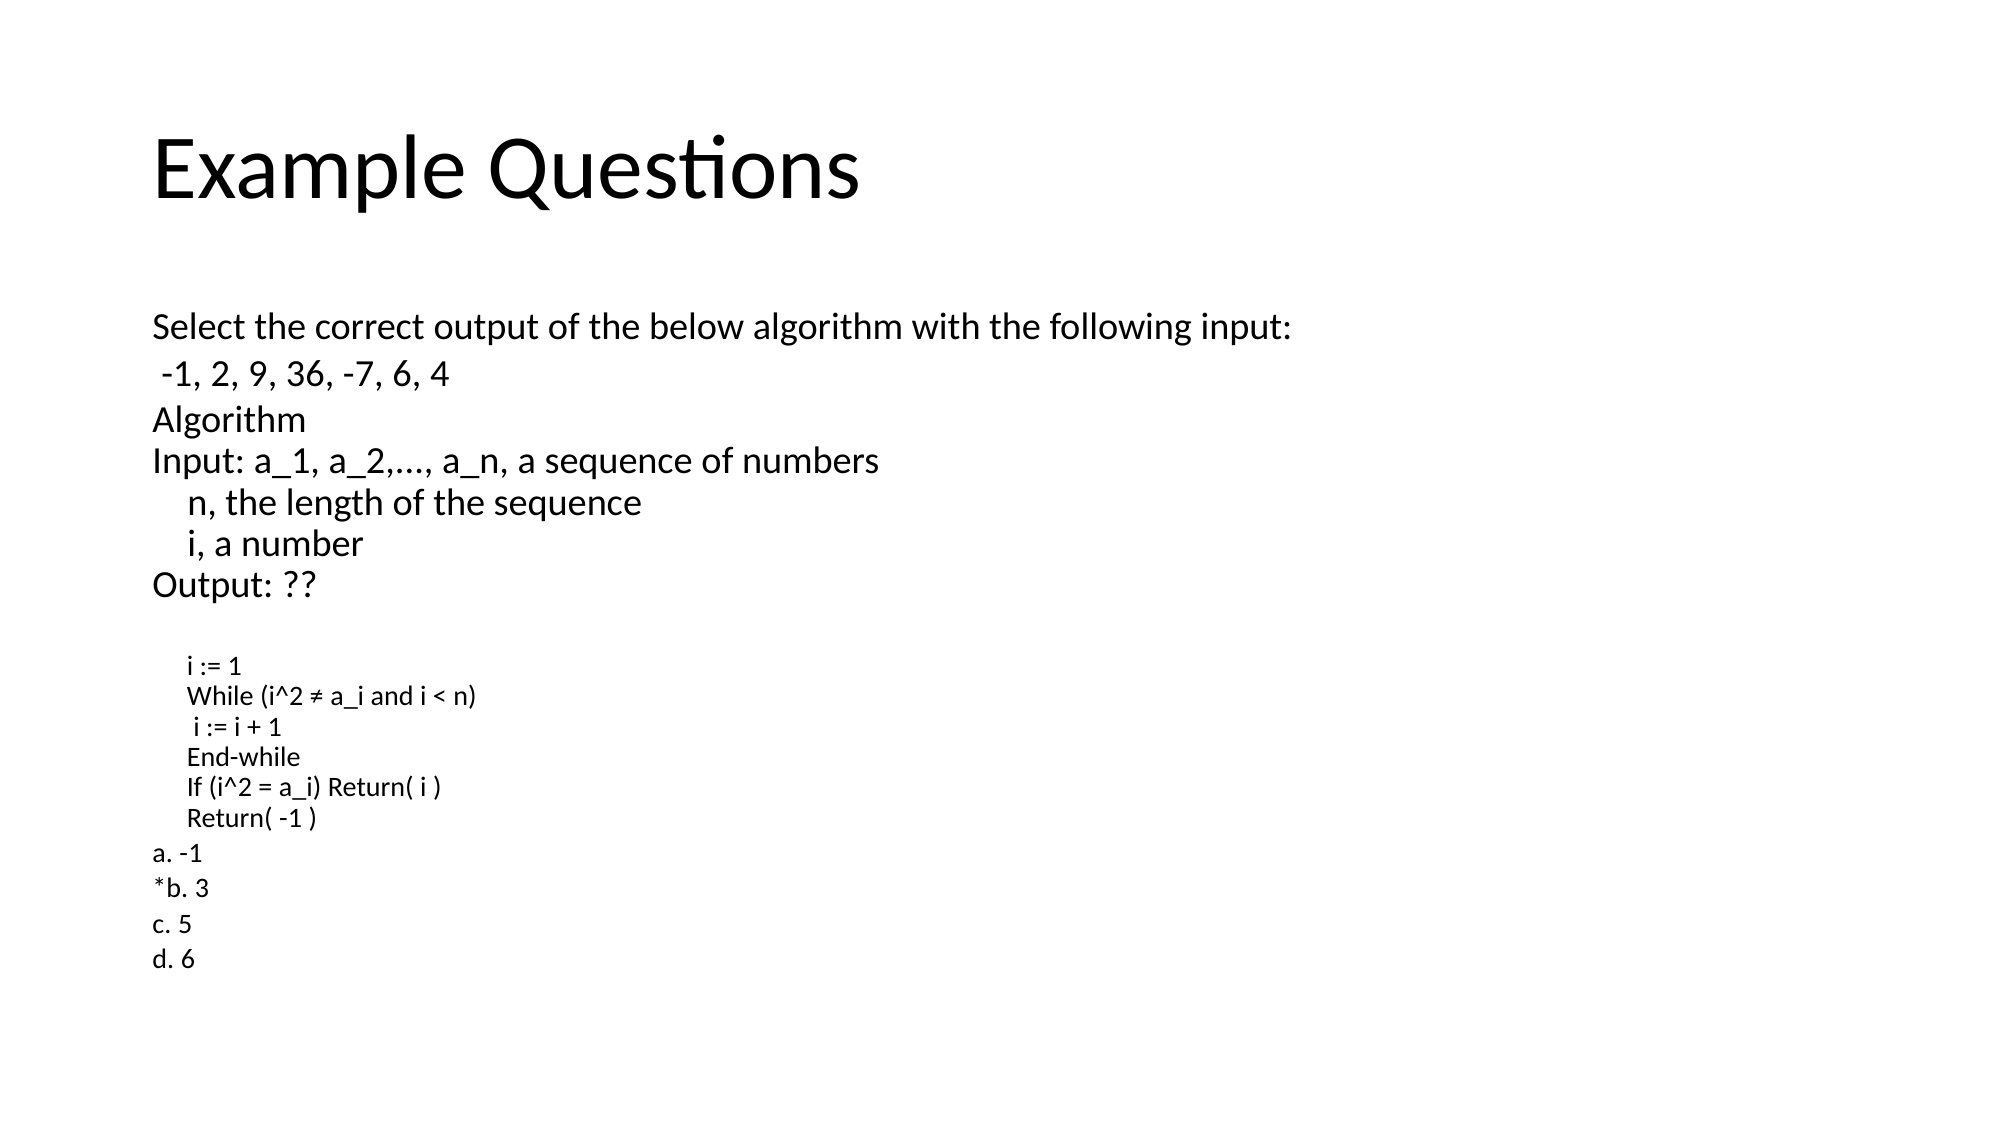

# Example Questions
Select the correct output of the below algorithm with the following input:
 -1, 2, 9, 36, -7, 6, 4
Algorithm
Input: a_1, a_2,..., a_n, a sequence of numbers
    n, the length of the sequence
    i, a number
Output: ??
	i := 1
	While (i^2 ≠ a_i and i < n)
   		 i := i + 1
	End-while
	If (i^2 = a_i) Return( i )
	Return( -1 )
a. -1
*b. 3
c. 5
d. 6